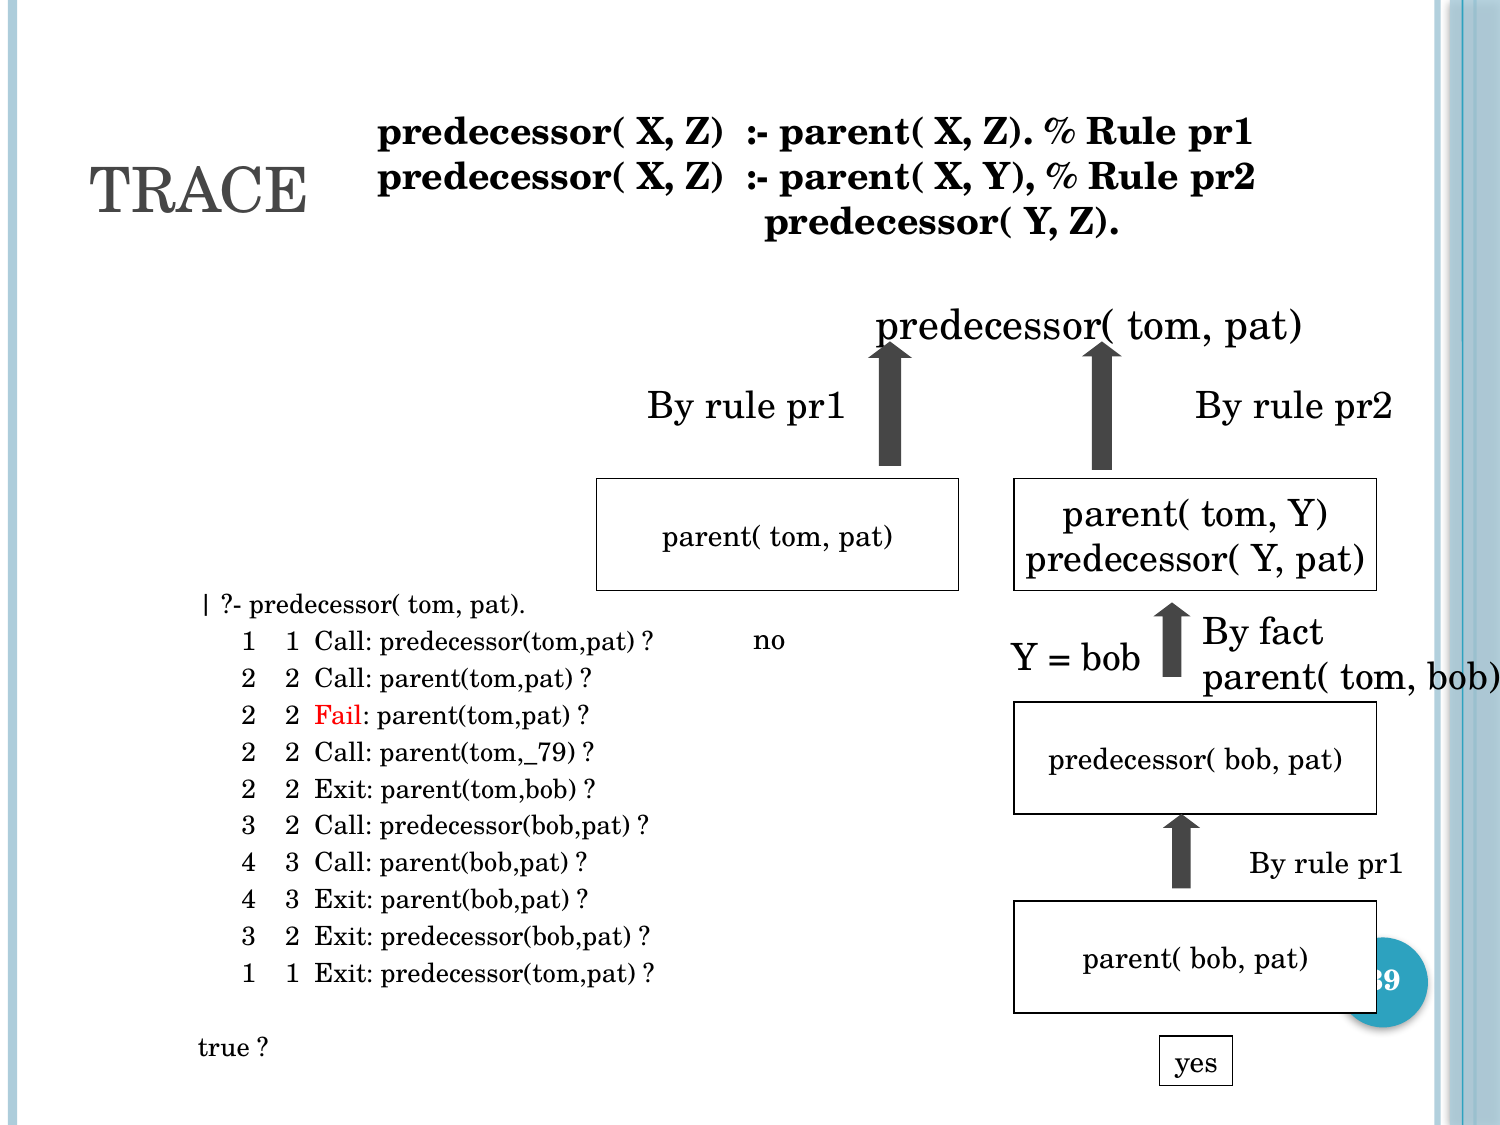

# Trace
predecessor( X, Z)  :- parent( X, Z). % Rule pr1
predecessor( X, Z)  :- parent( X, Y), % Rule pr2
                                    predecessor( Y, Z).
predecessor( tom, pat)

By rule pr1
By rule pr2
parent( tom, pat)
parent( tom, Y)
predecessor( Y, pat)
By fact parent( tom, bob)

no
Y = bob
predecessor( bob, pat)

By rule pr1
parent( bob, pat)
yes
| ?- predecessor( tom, pat).
      1    1  Call: predecessor(tom,pat) ?
      2    2  Call: parent(tom,pat) ?
      2    2  Fail: parent(tom,pat) ?
      2    2  Call: parent(tom,_79) ?
      2    2  Exit: parent(tom,bob) ?
      3    2  Call: predecessor(bob,pat) ?
      4    3  Call: parent(bob,pat) ?
      4    3  Exit: parent(bob,pat) ?
      3    2  Exit: predecessor(bob,pat) ?
      1    1  Exit: predecessor(tom,pat) ?

true ?
39